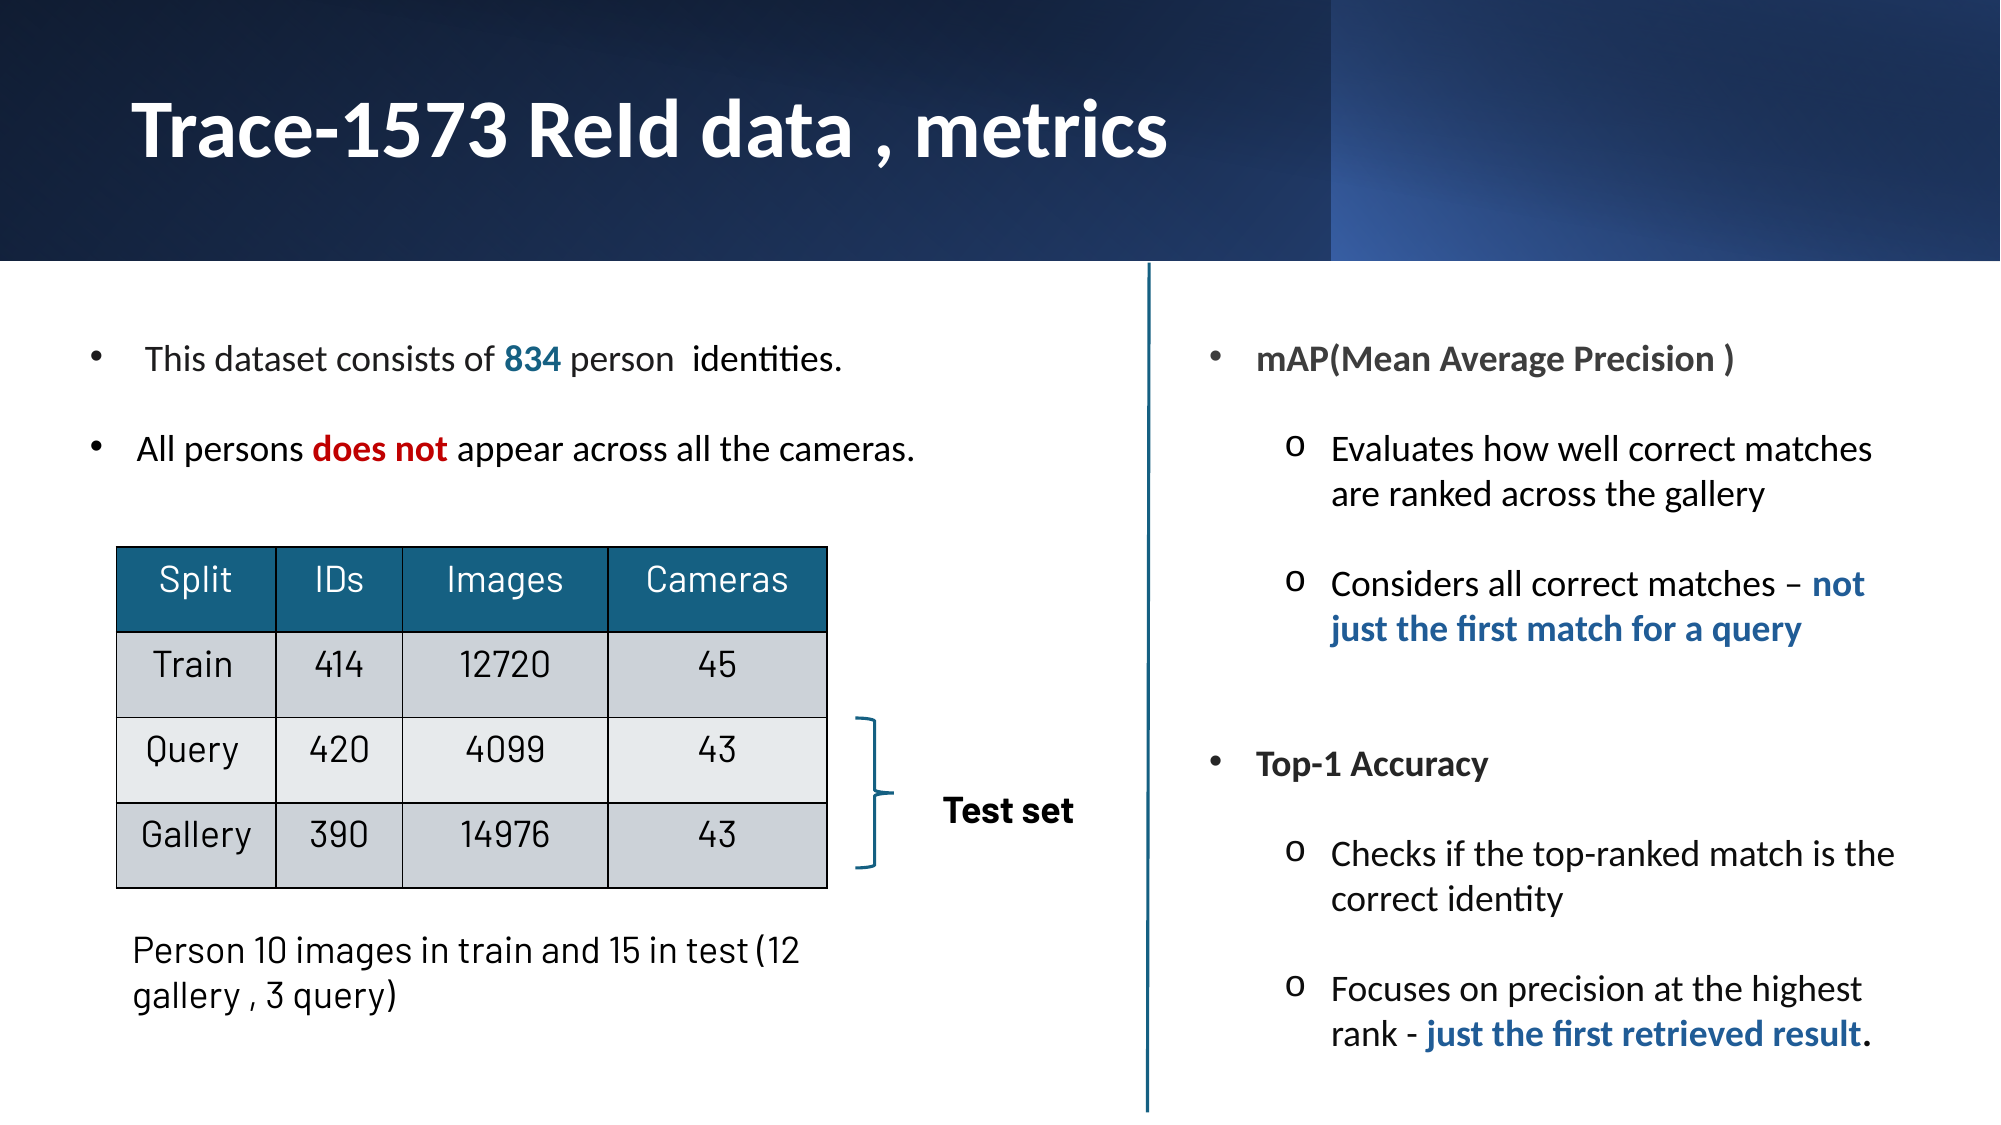

# Trace-1573 ReId data , metrics

 This dataset consists of 834 person  identities.

All persons does not appear across all the cameras.

mAP(Mean Average Precision )

Evaluates how well correct matches are ranked across the gallery

Considers all correct matches – not just the first match for a query

Top-1 Accuracy

Checks if the top-ranked match is the correct identity

Focuses on precision at the highest rank - just the first retrieved result.

​​

​
| Split | IDs | Images | Cameras |
| --- | --- | --- | --- |
| Train | 414 | 12720 | 45 |
| Query | 420 | 4099 | 43 |
| Gallery | 390 | 14976 | 43 |

Test set
Person 10 images in train and 15 in test (12 gallery , 3 query)